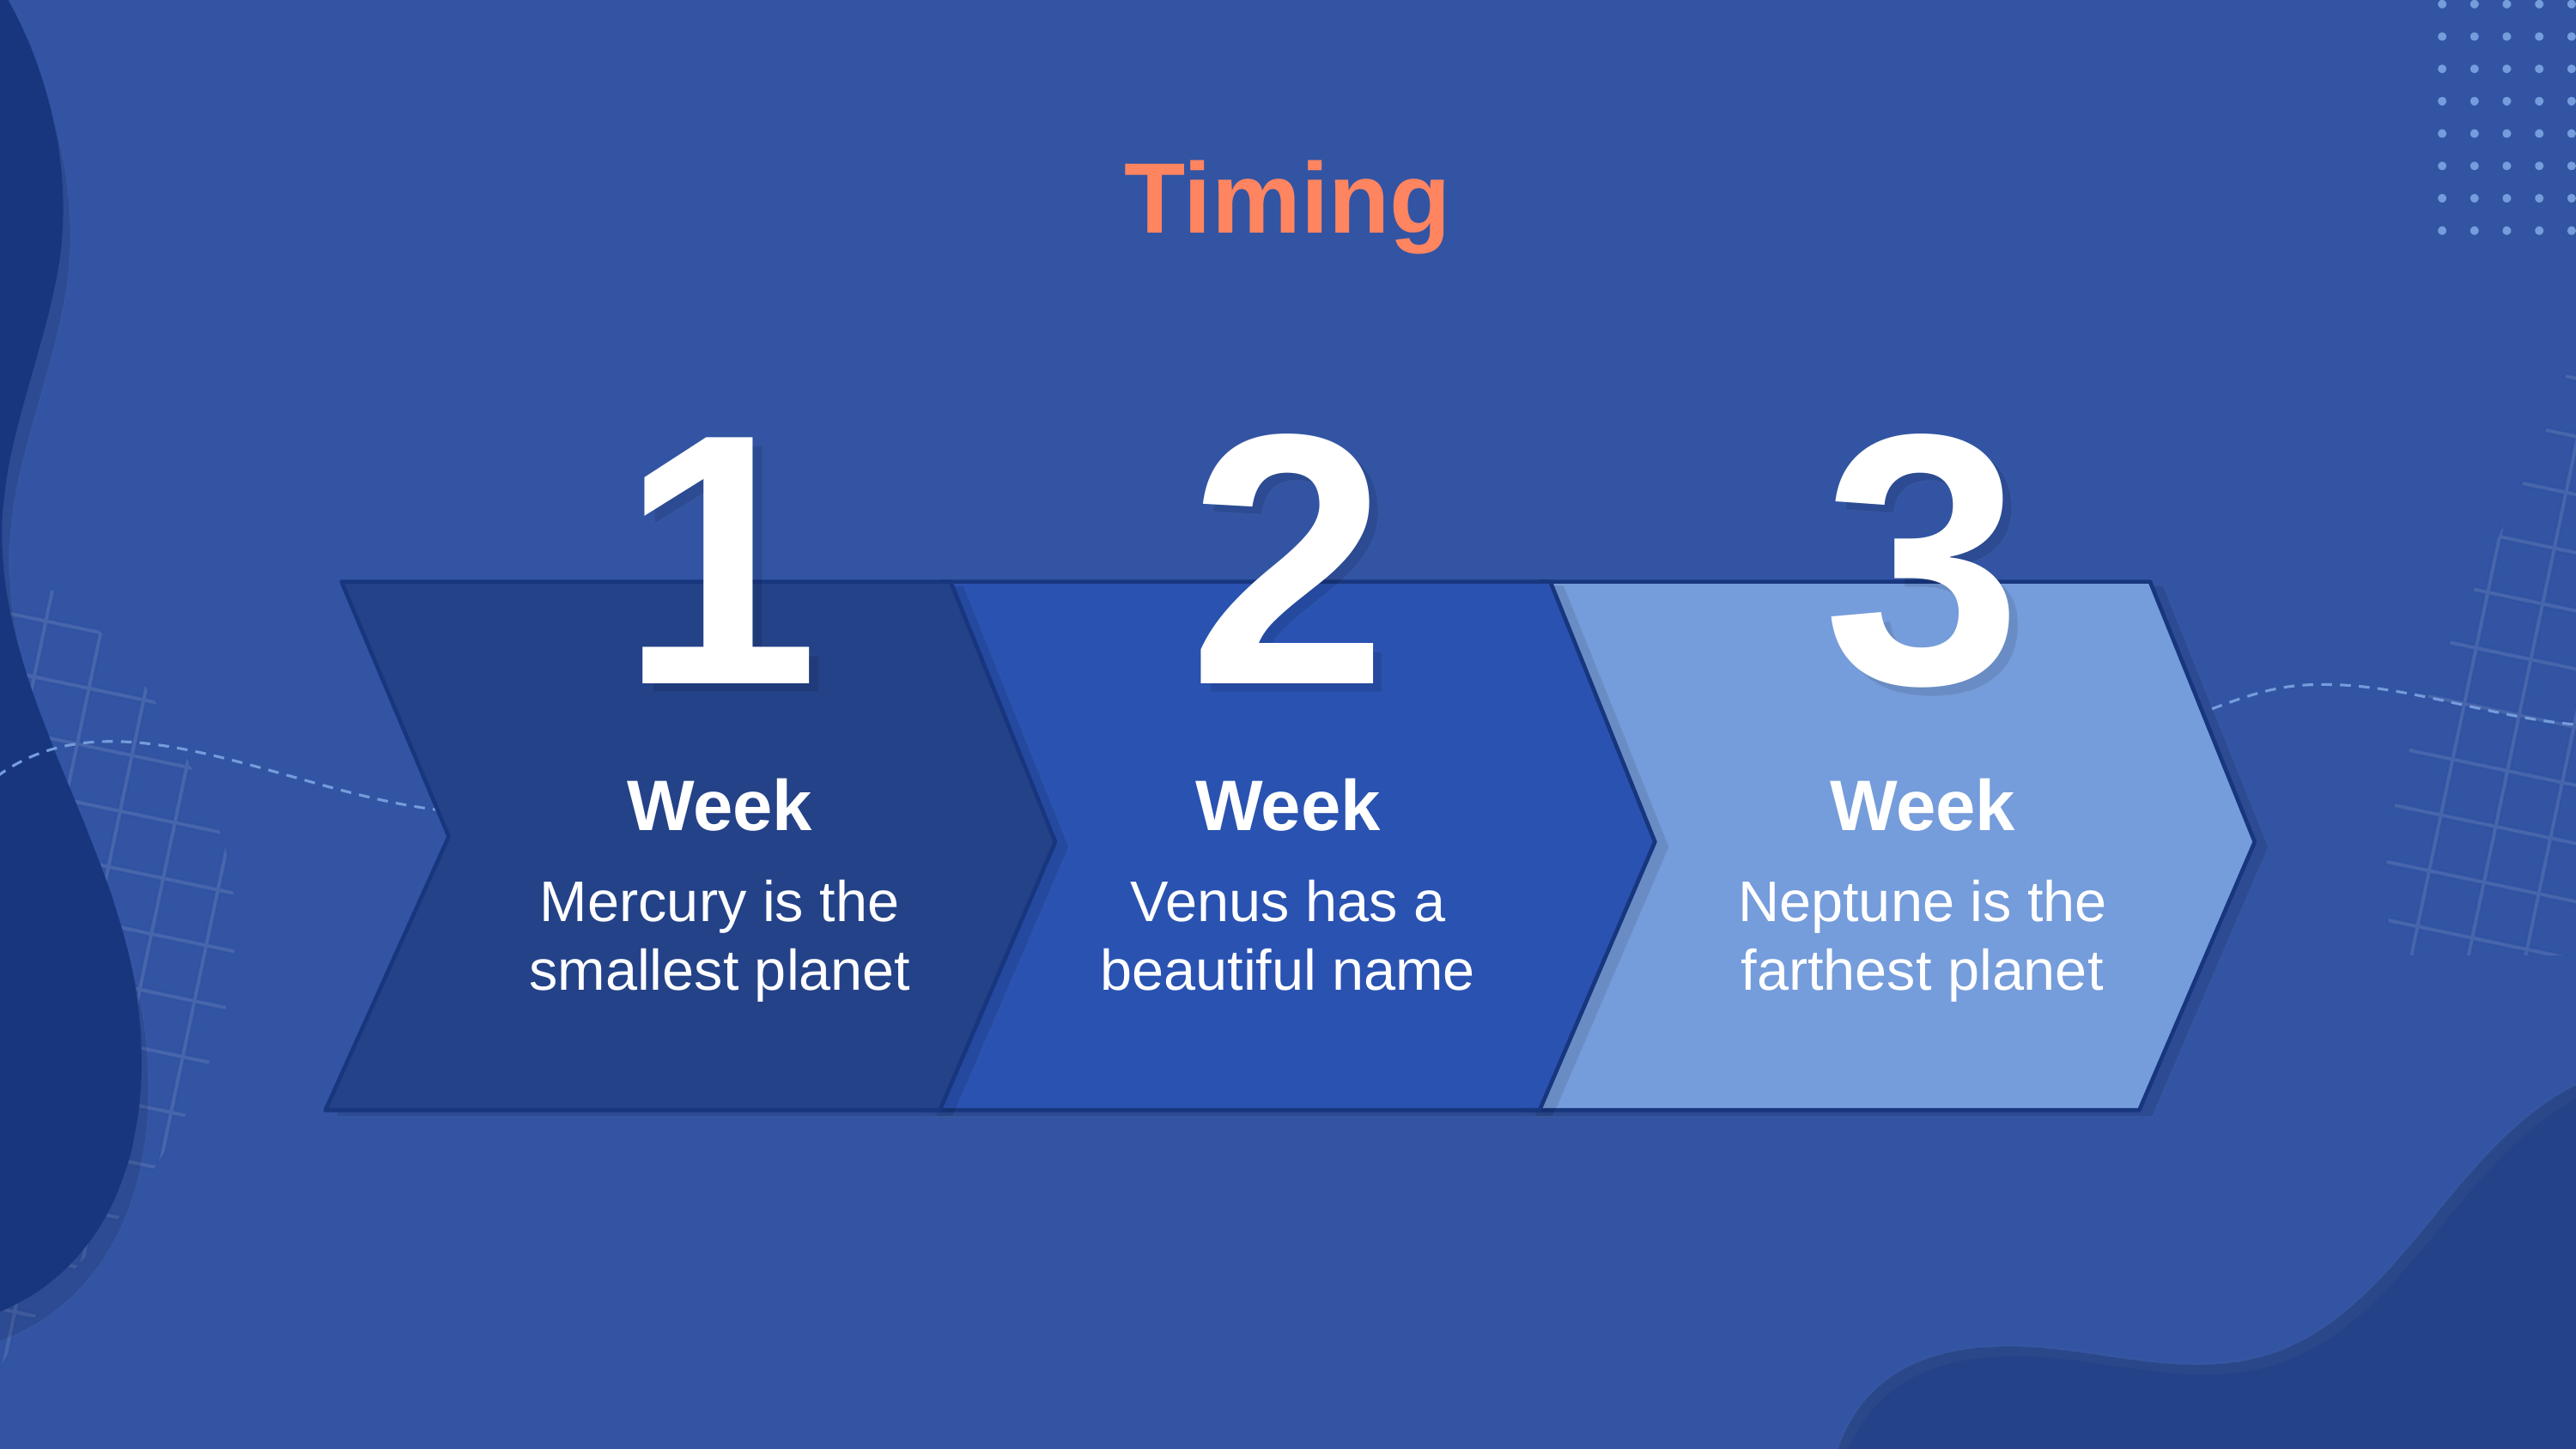

# Timing
1
2
3

Week
Week
Week

Mercury is the smallest planet
Venus has a beautiful name
Neptune is the farthest planet